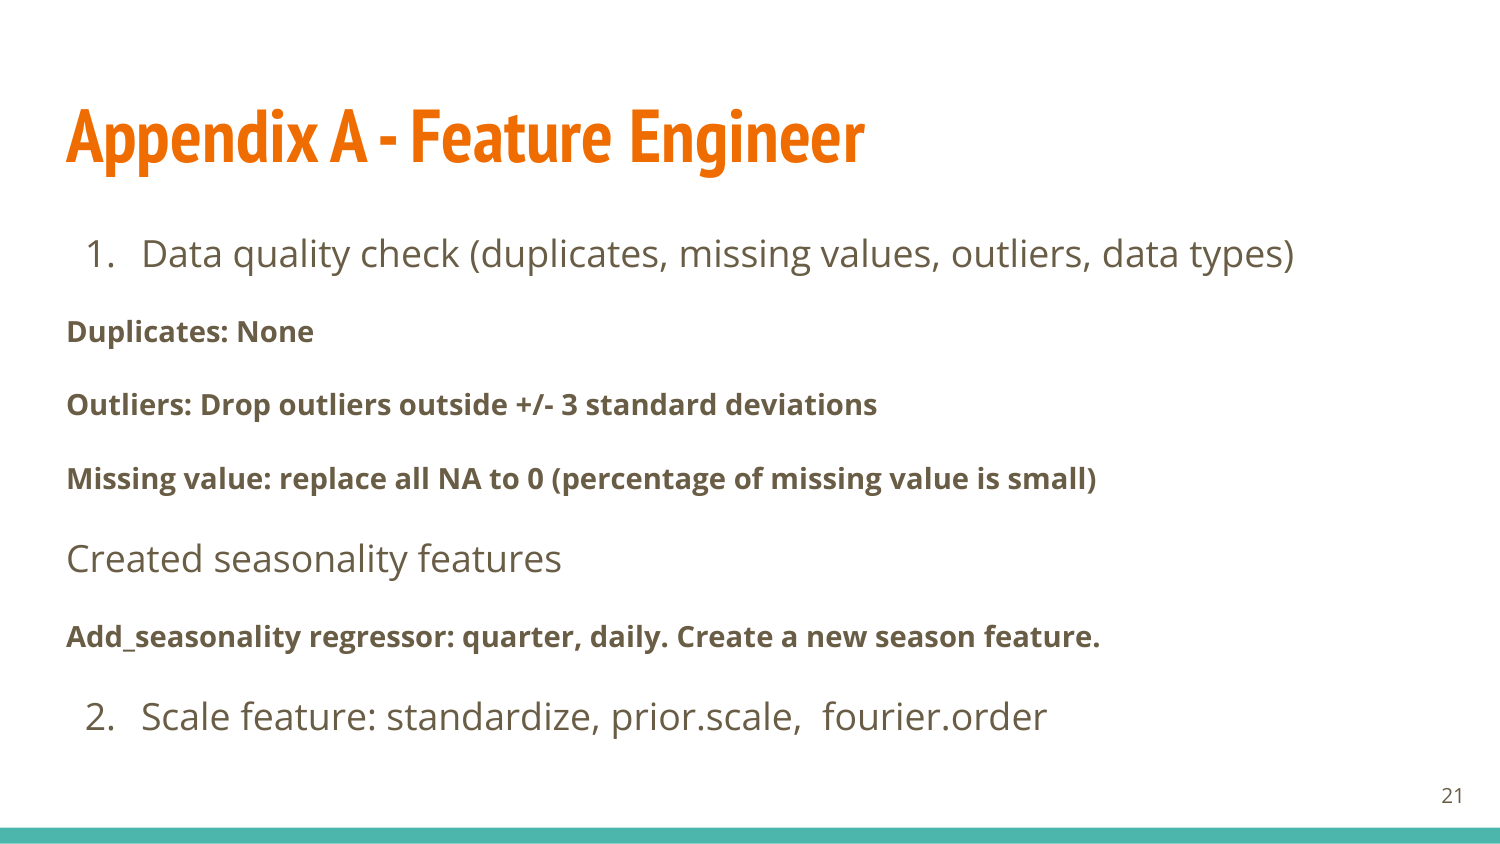

# Appendix A - Feature Engineer
Data quality check (duplicates, missing values, outliers, data types)
Duplicates: None
Outliers: Drop outliers outside +/- 3 standard deviations
Missing value: replace all NA to 0 (percentage of missing value is small)
Created seasonality features
Add_seasonality regressor: quarter, daily. Create a new season feature.
Scale feature: standardize, prior.scale,  fourier.order

21